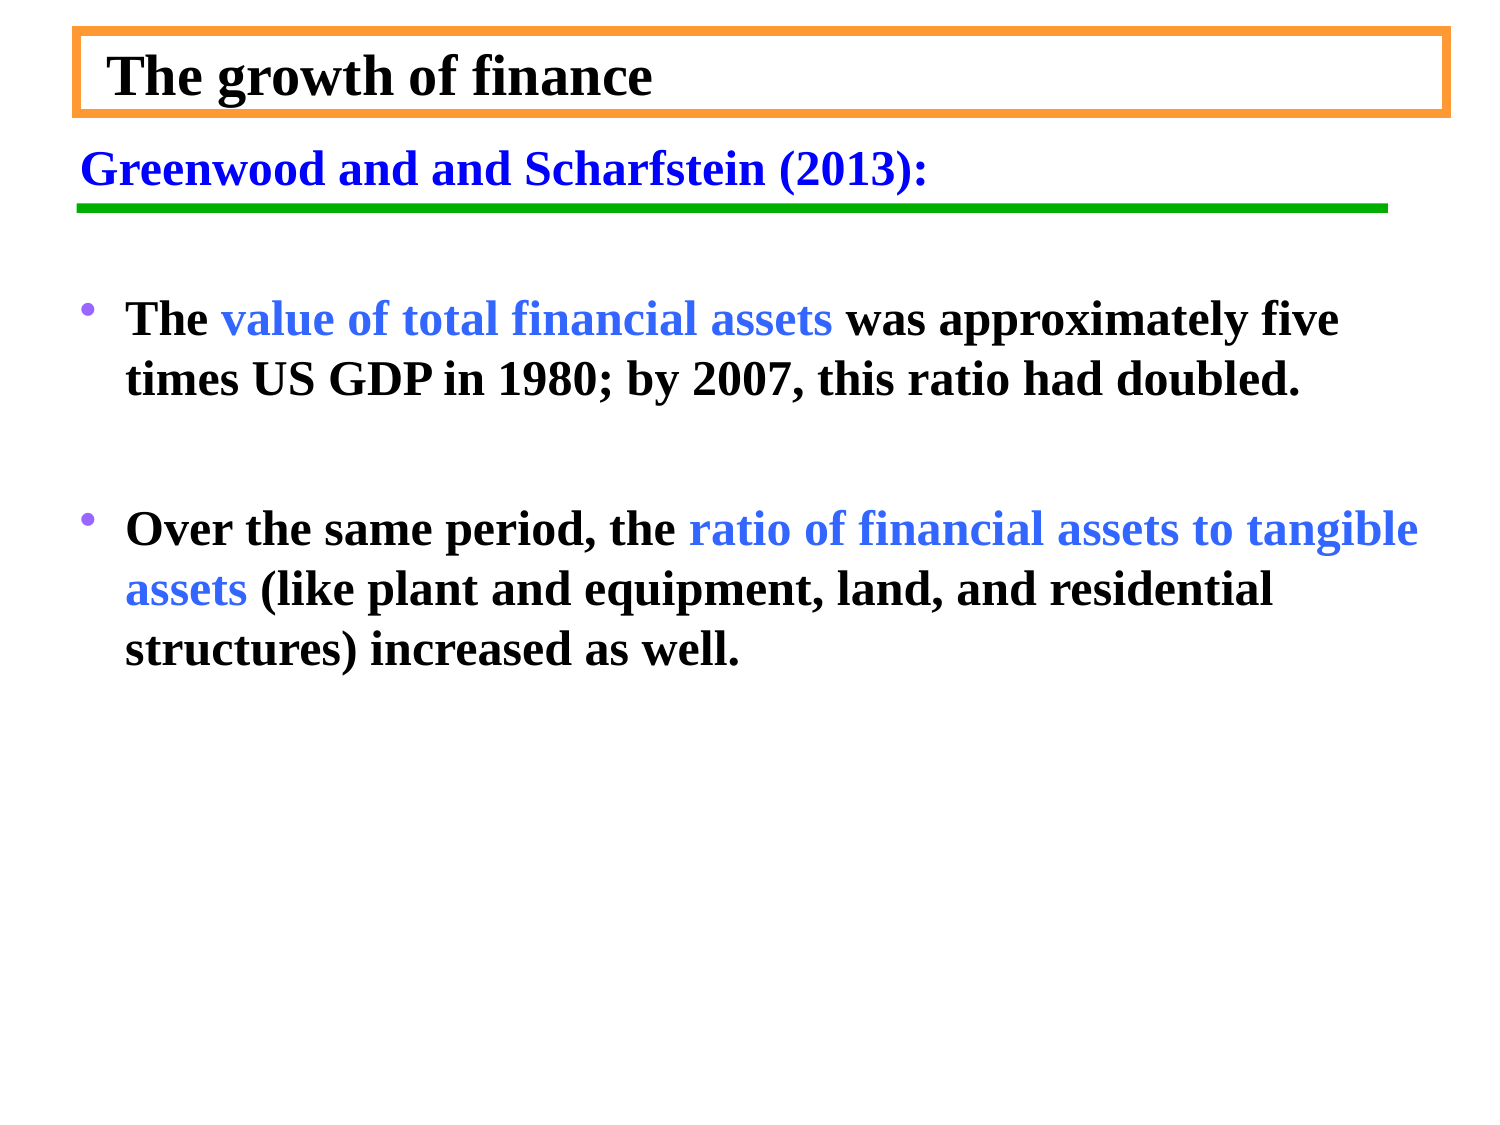

The growth of finance
Greenwood and and Scharfstein (2013):

The value of total financial assets was approximately five times US GDP in 1980; by 2007, this ratio had doubled.

Over the same period, the ratio of financial assets to tangible assets (like plant and equipment, land, and residential structures) increased as well.